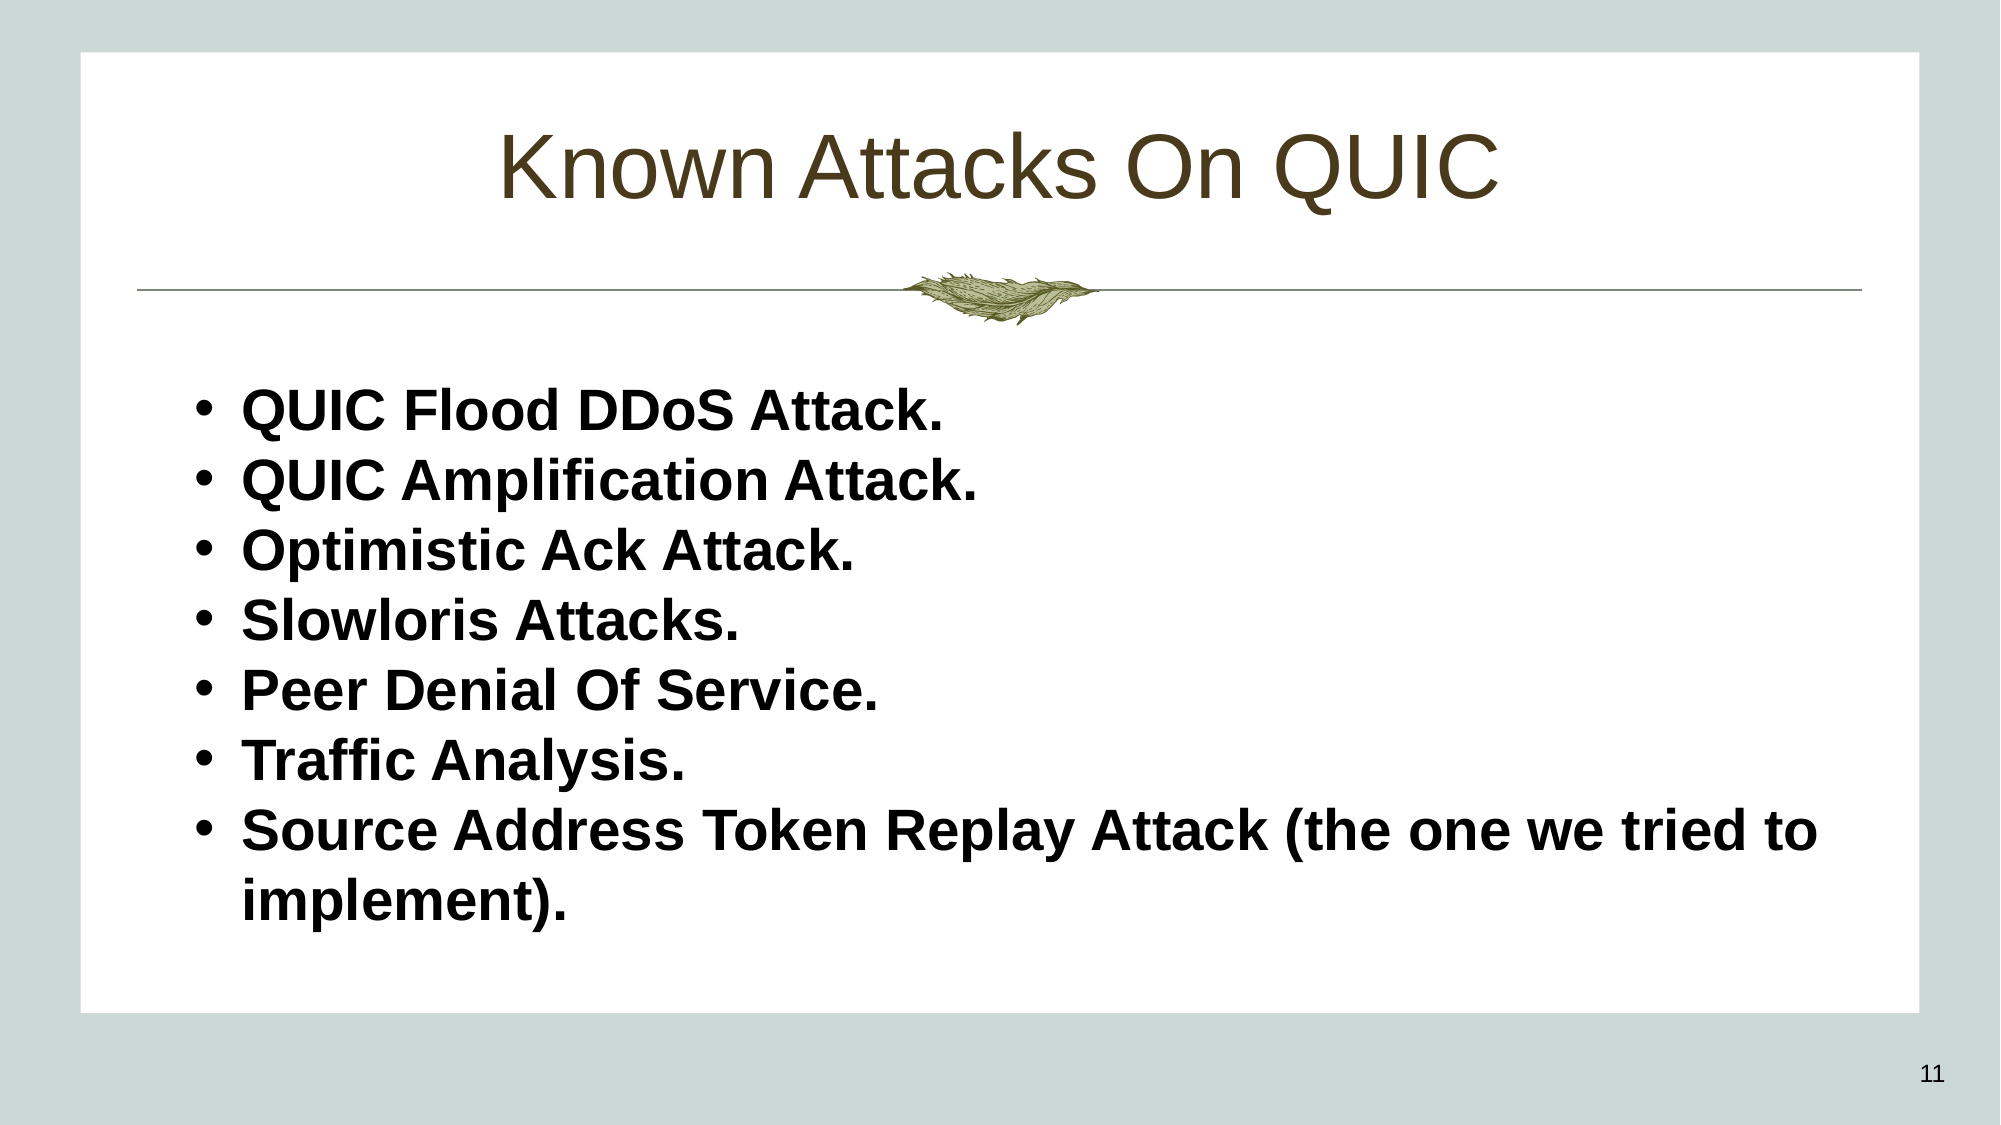

# Known Attacks On QUIC
QUIC Flood DDoS Attack.
QUIC Amplification Attack.
Optimistic Ack Attack.
Slowloris Attacks.
Peer Denial Of Service.
Traffic Analysis.
Source Address Token Replay Attack (the one we tried to implement).
11